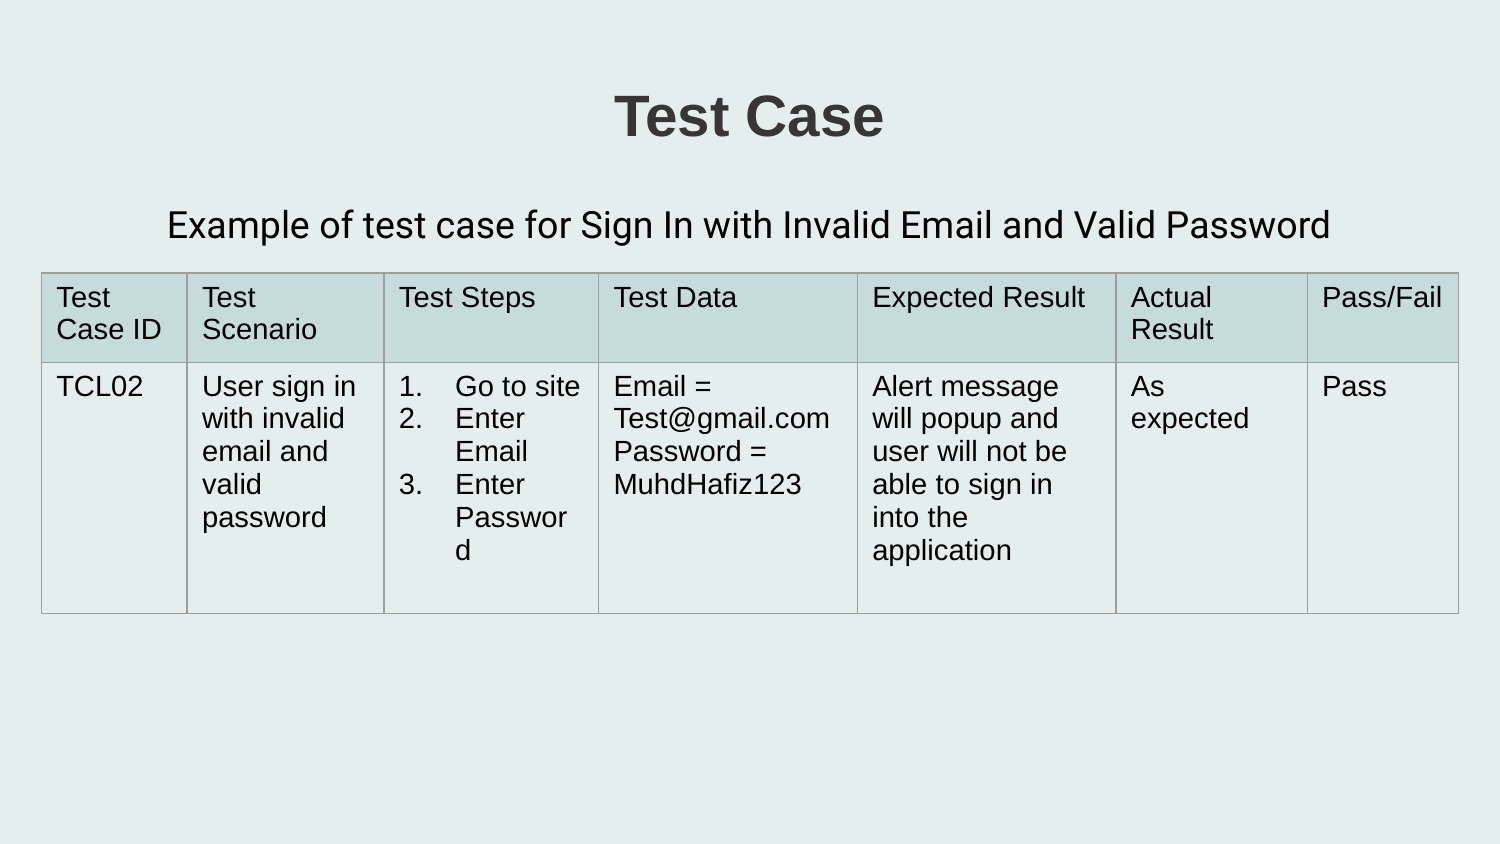

# Test Case
Example of test case for Sign In with Invalid Email and Valid Password

| Test Case ID | Test Scenario | Test Steps | Test Data | Expected Result | Actual Result | Pass/Fail |
| --- | --- | --- | --- | --- | --- | --- |
| TCL02 | User sign in with invalid email and valid password | Go to site Enter Email Enter Password | Email = Test@gmail.com Password = MuhdHafiz123 | Alert message will popup and user will not be able to sign in into the application | As expected | Pass |